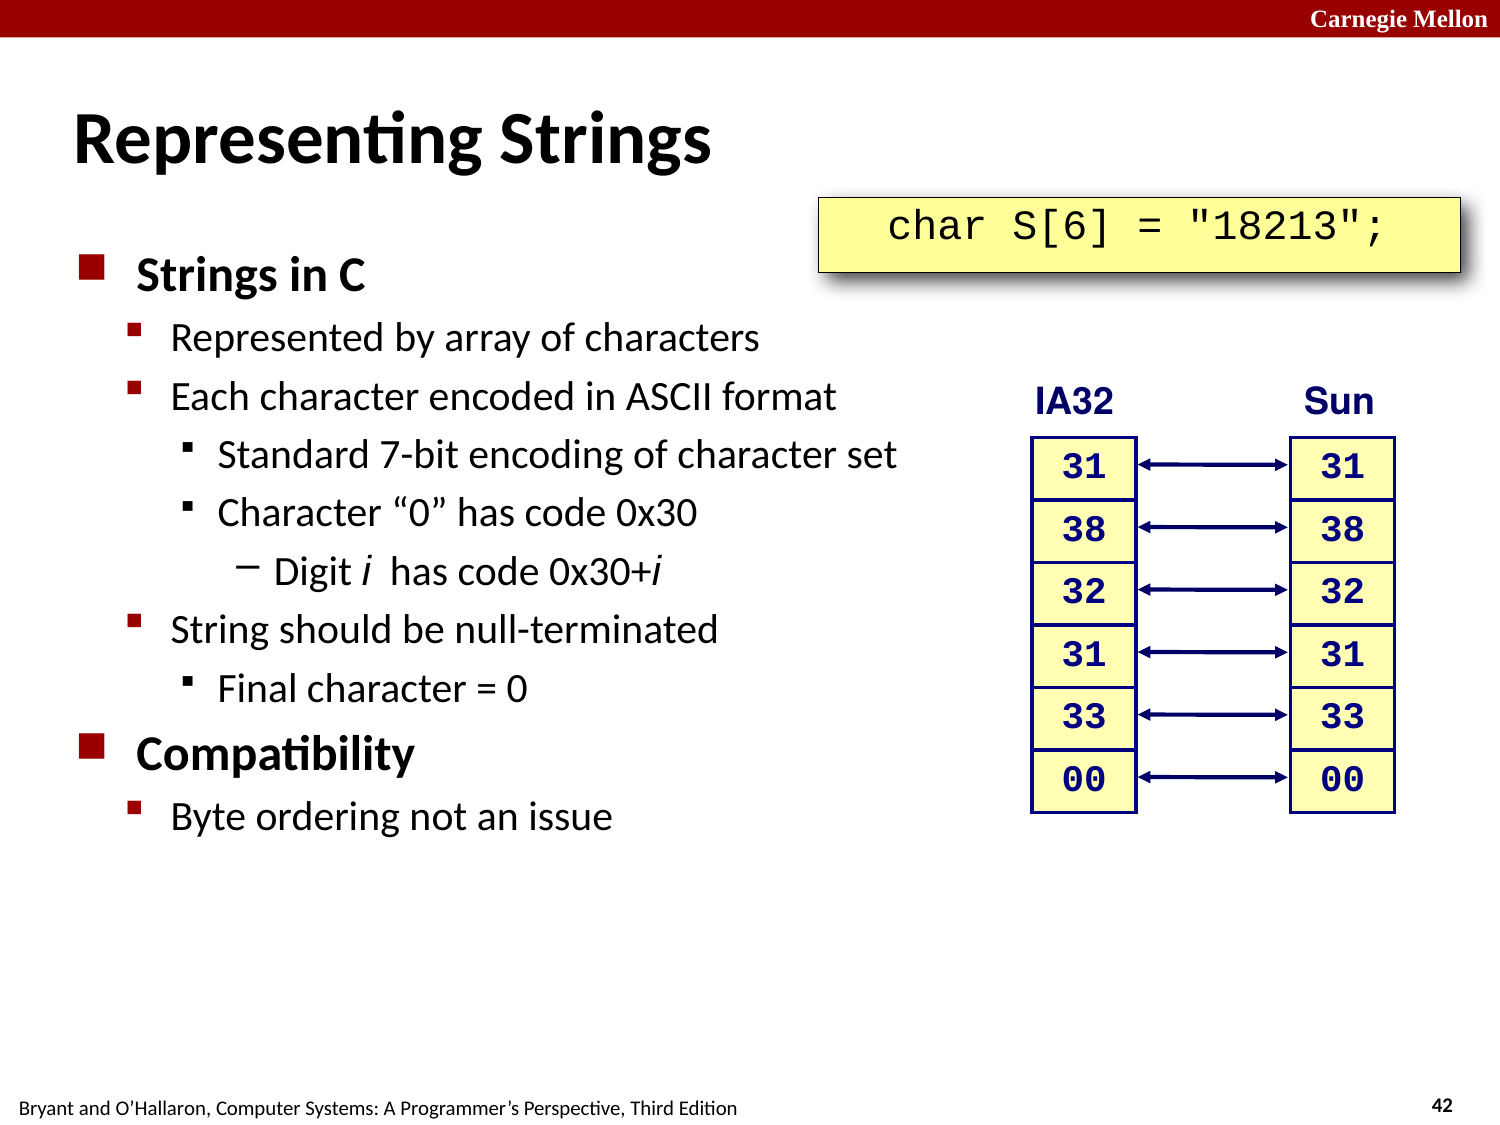

# Representing Strings
char S[6] = "18213";
Strings in C
Represented by array of characters
Each character encoded in ASCII format
Standard 7-bit encoding of character set
Character “0” has code 0x30
Digit i  has code 0x30+i
String should be null-terminated
Final character = 0
Compatibility
Byte ordering not an issue
IA32
Sun
| 31 |
| --- |
| 38 |
| 32 |
| 31 |
| 33 |
| 00 |
| 31 |
| --- |
| 38 |
| 32 |
| 31 |
| 33 |
| 00 |